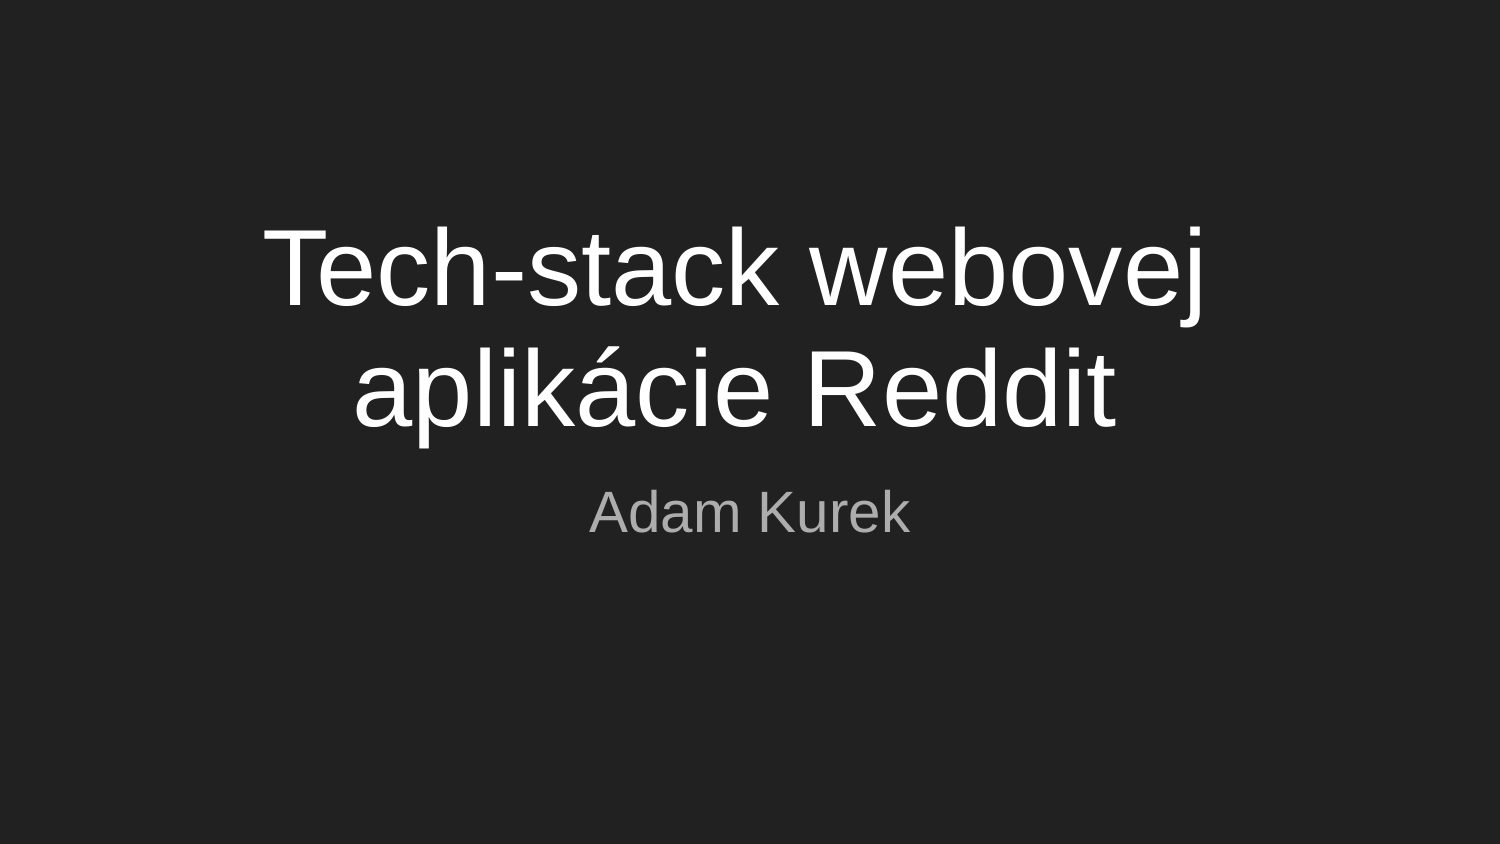

# Tech-stack webovej
aplikácie Reddit
Adam Kurek